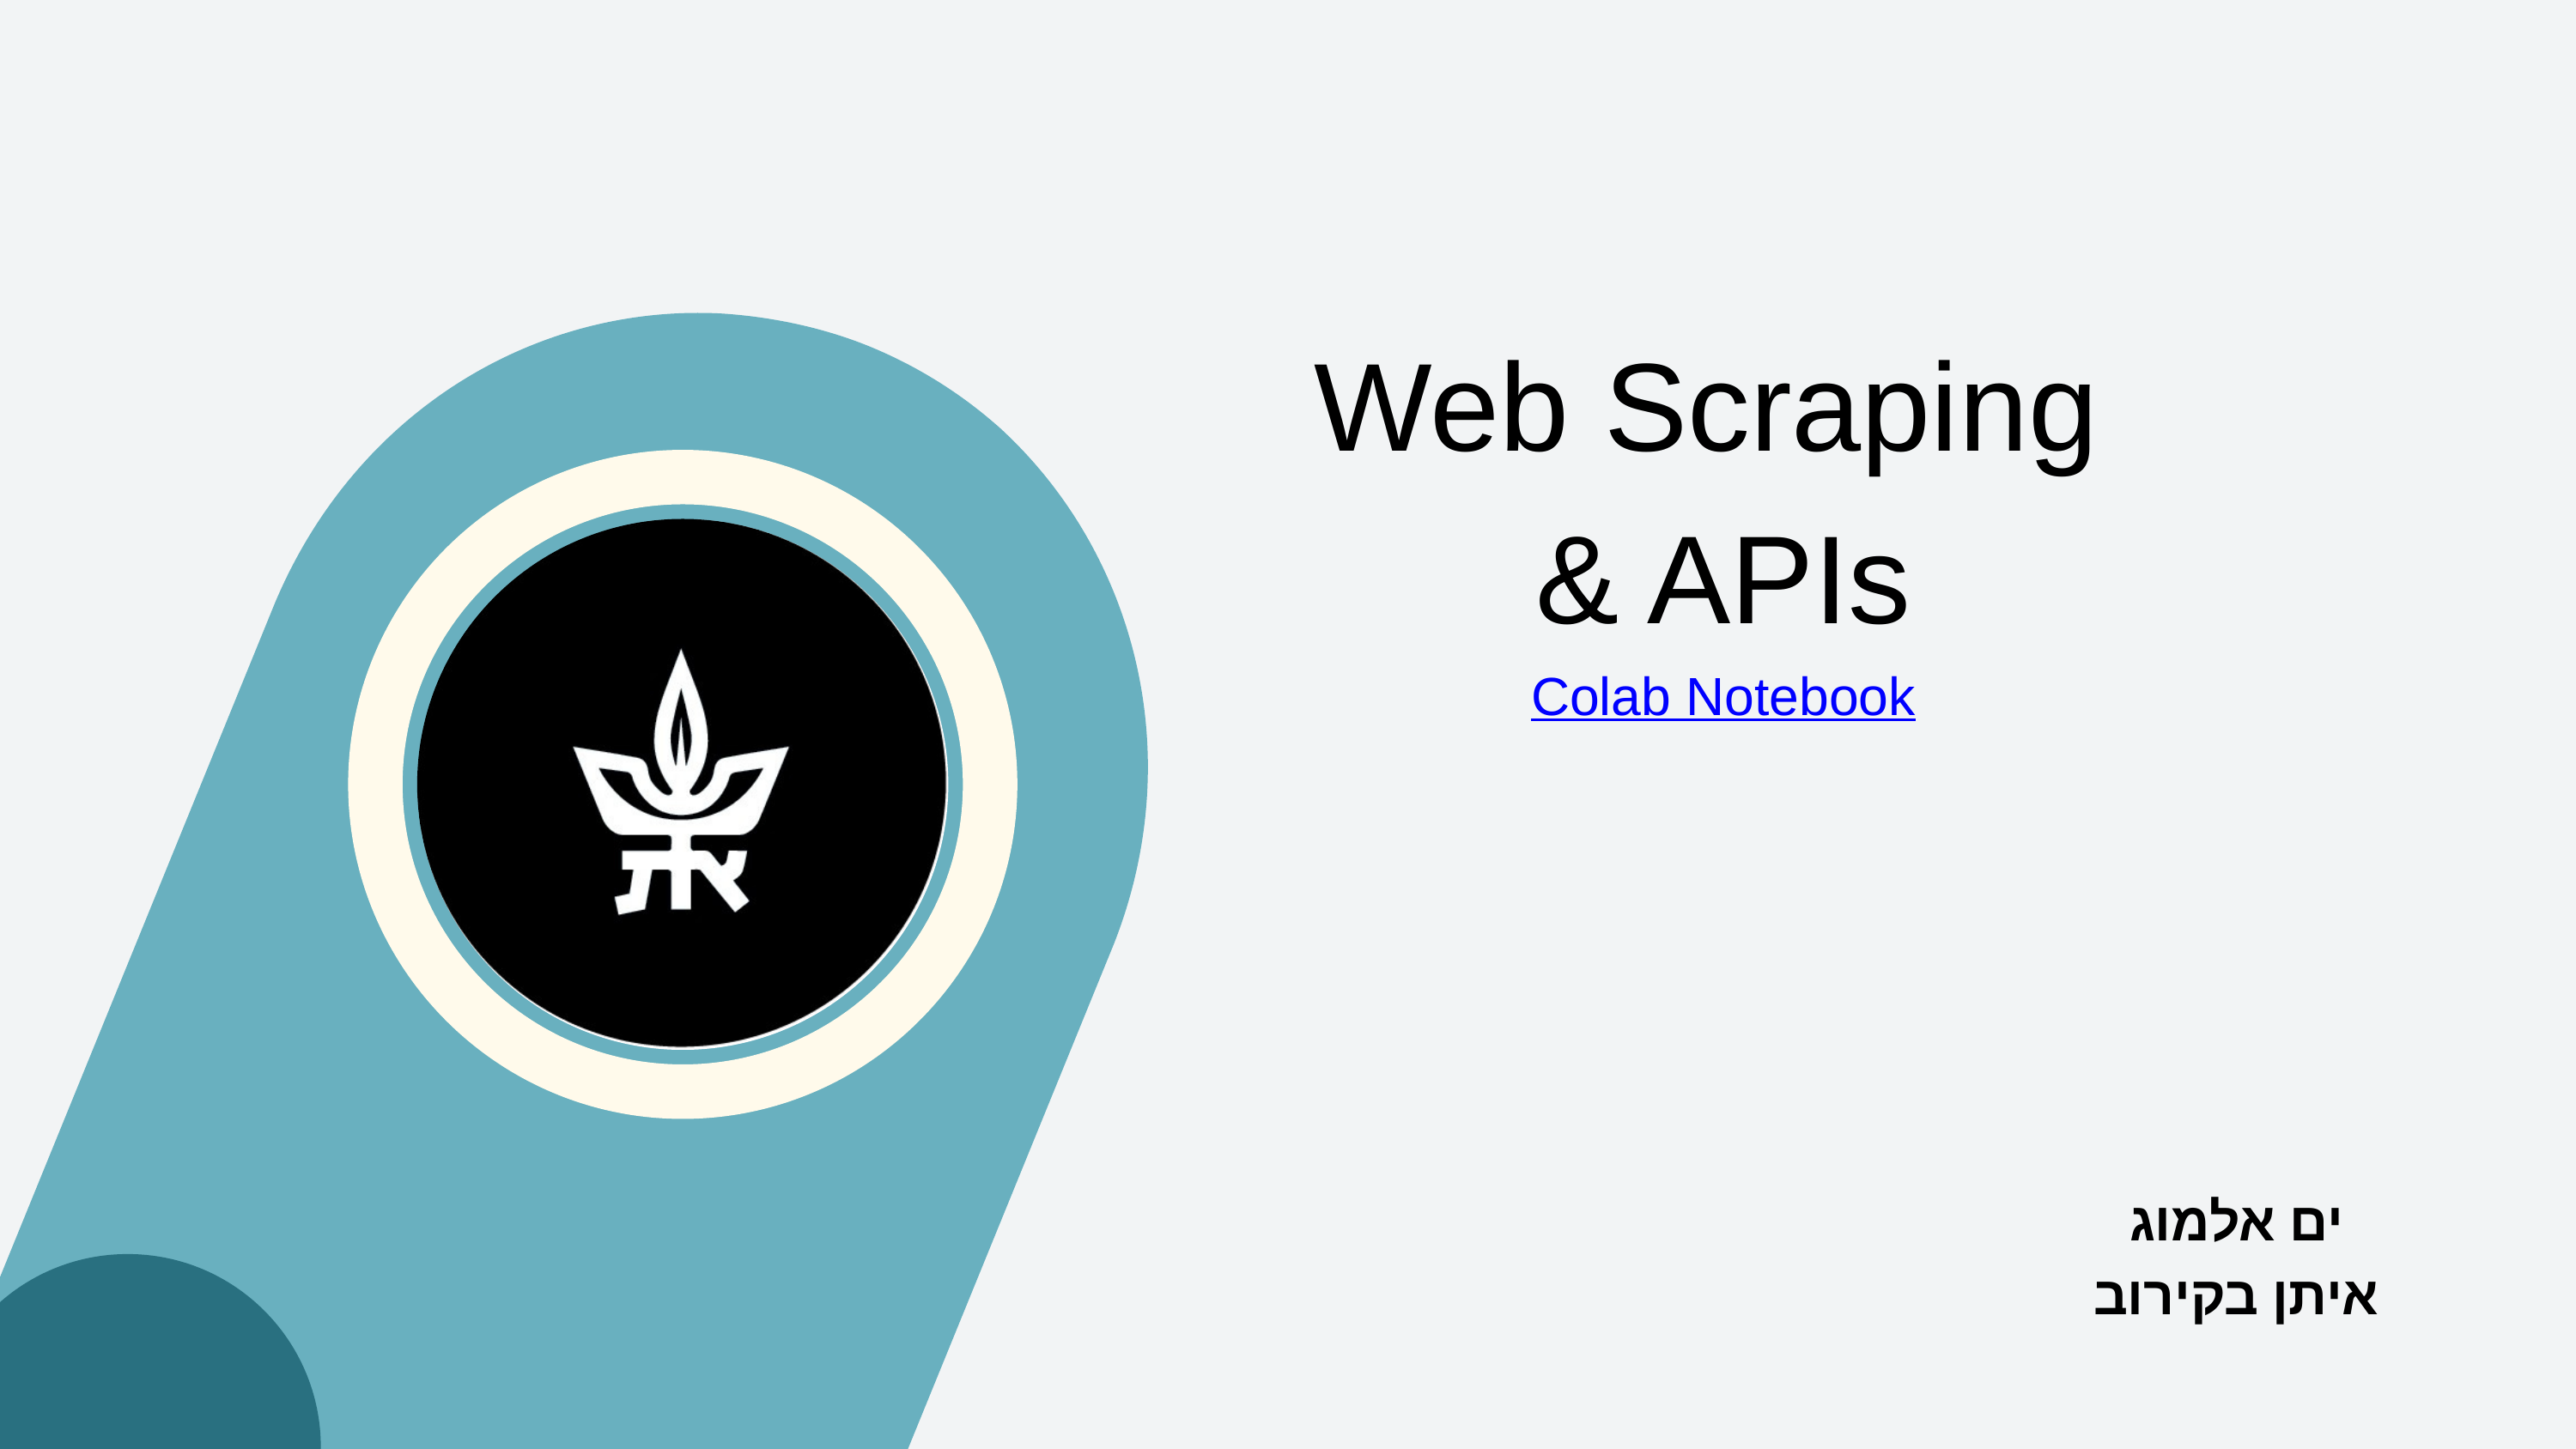

Web Scraping
& APIs

Colab Notebook
ים אלמוג
איתן בקירוב